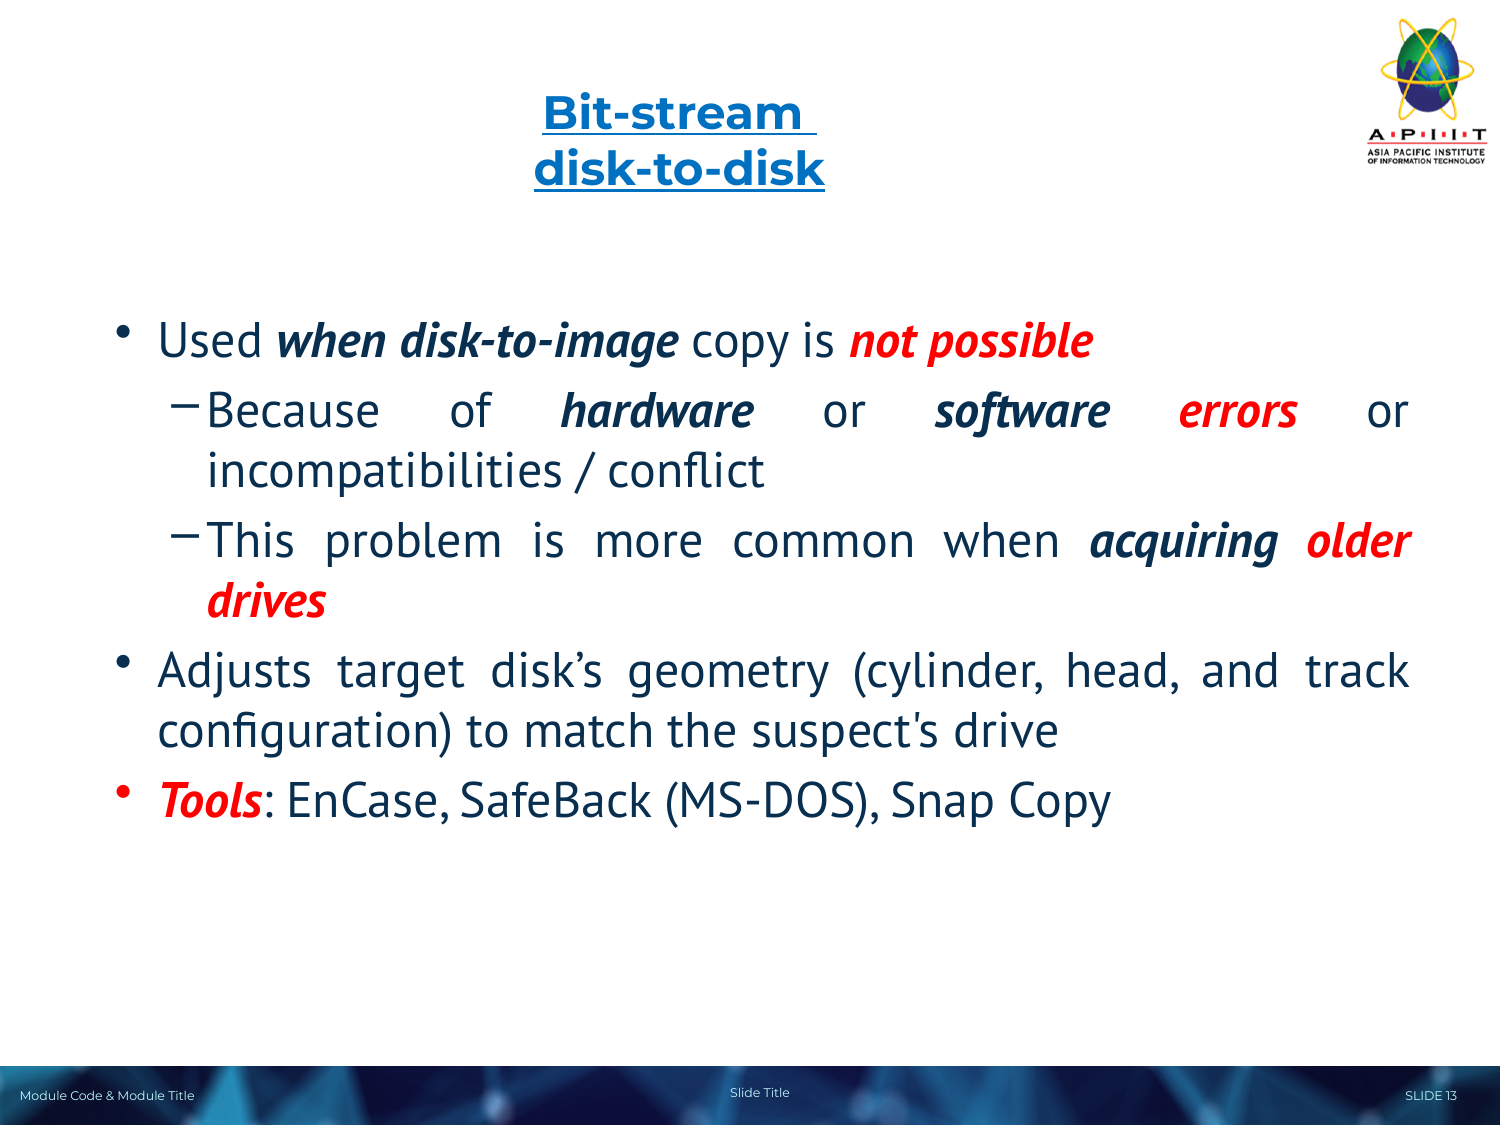

# Bit-stream disk-to-disk
Used when disk-to-image copy is not possible
Because of hardware or software errors or incompatibilities / conflict
This problem is more common when acquiring older drives
Adjusts target disk’s geometry (cylinder, head, and track configuration) to match the suspect's drive
Tools: EnCase, SafeBack (MS-DOS), Snap Copy